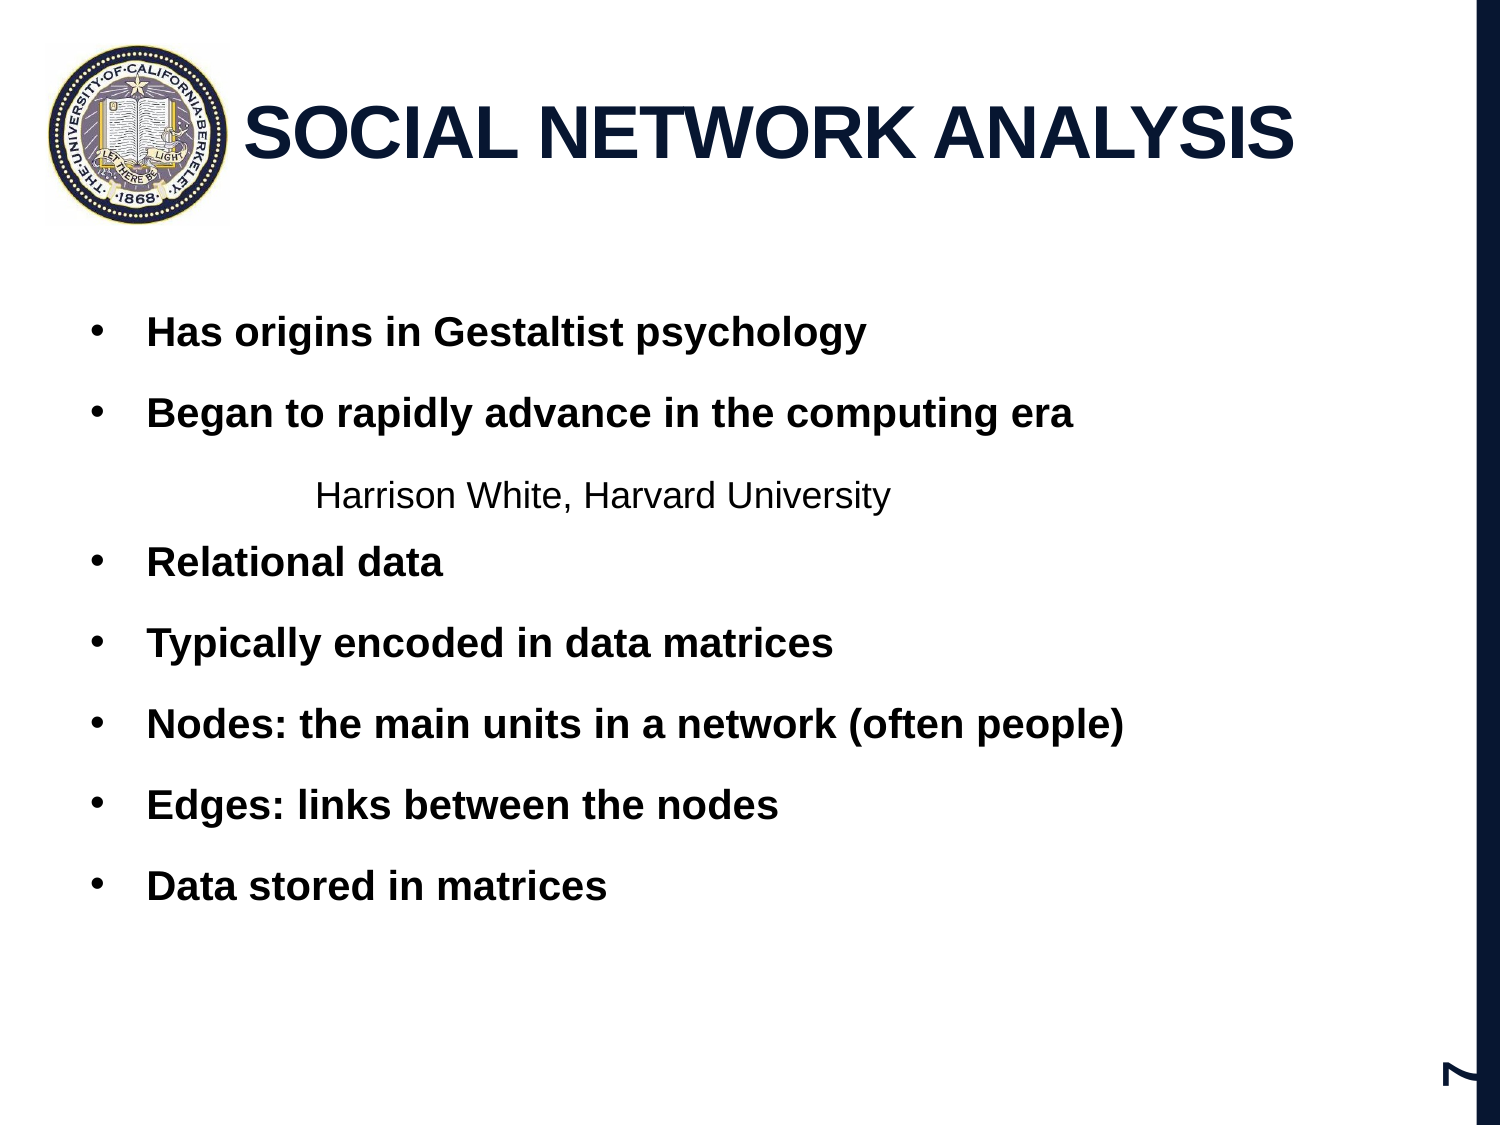

# Social Network Analysis
Has origins in Gestaltist psychology
Began to rapidly advance in the computing era
	Harrison White, Harvard University
Relational data
Typically encoded in data matrices
Nodes: the main units in a network (often people)
Edges: links between the nodes
Data stored in matrices
7